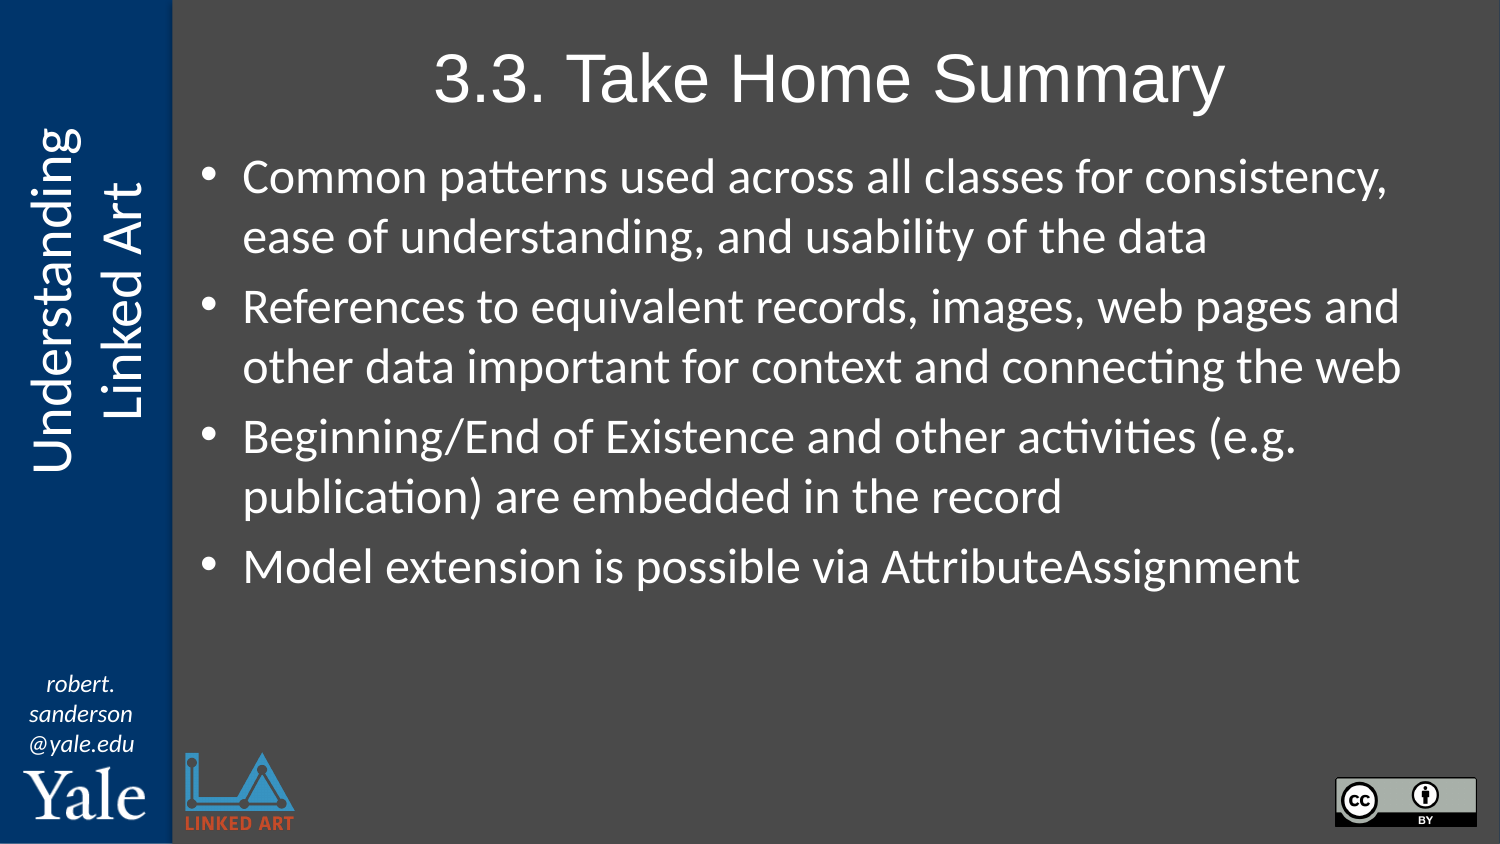

# 3.3. Take Home Summary
Common patterns used across all classes for consistency, ease of understanding, and usability of the data
References to equivalent records, images, web pages and other data important for context and connecting the web
Beginning/End of Existence and other activities (e.g. publication) are embedded in the record
Model extension is possible via AttributeAssignment